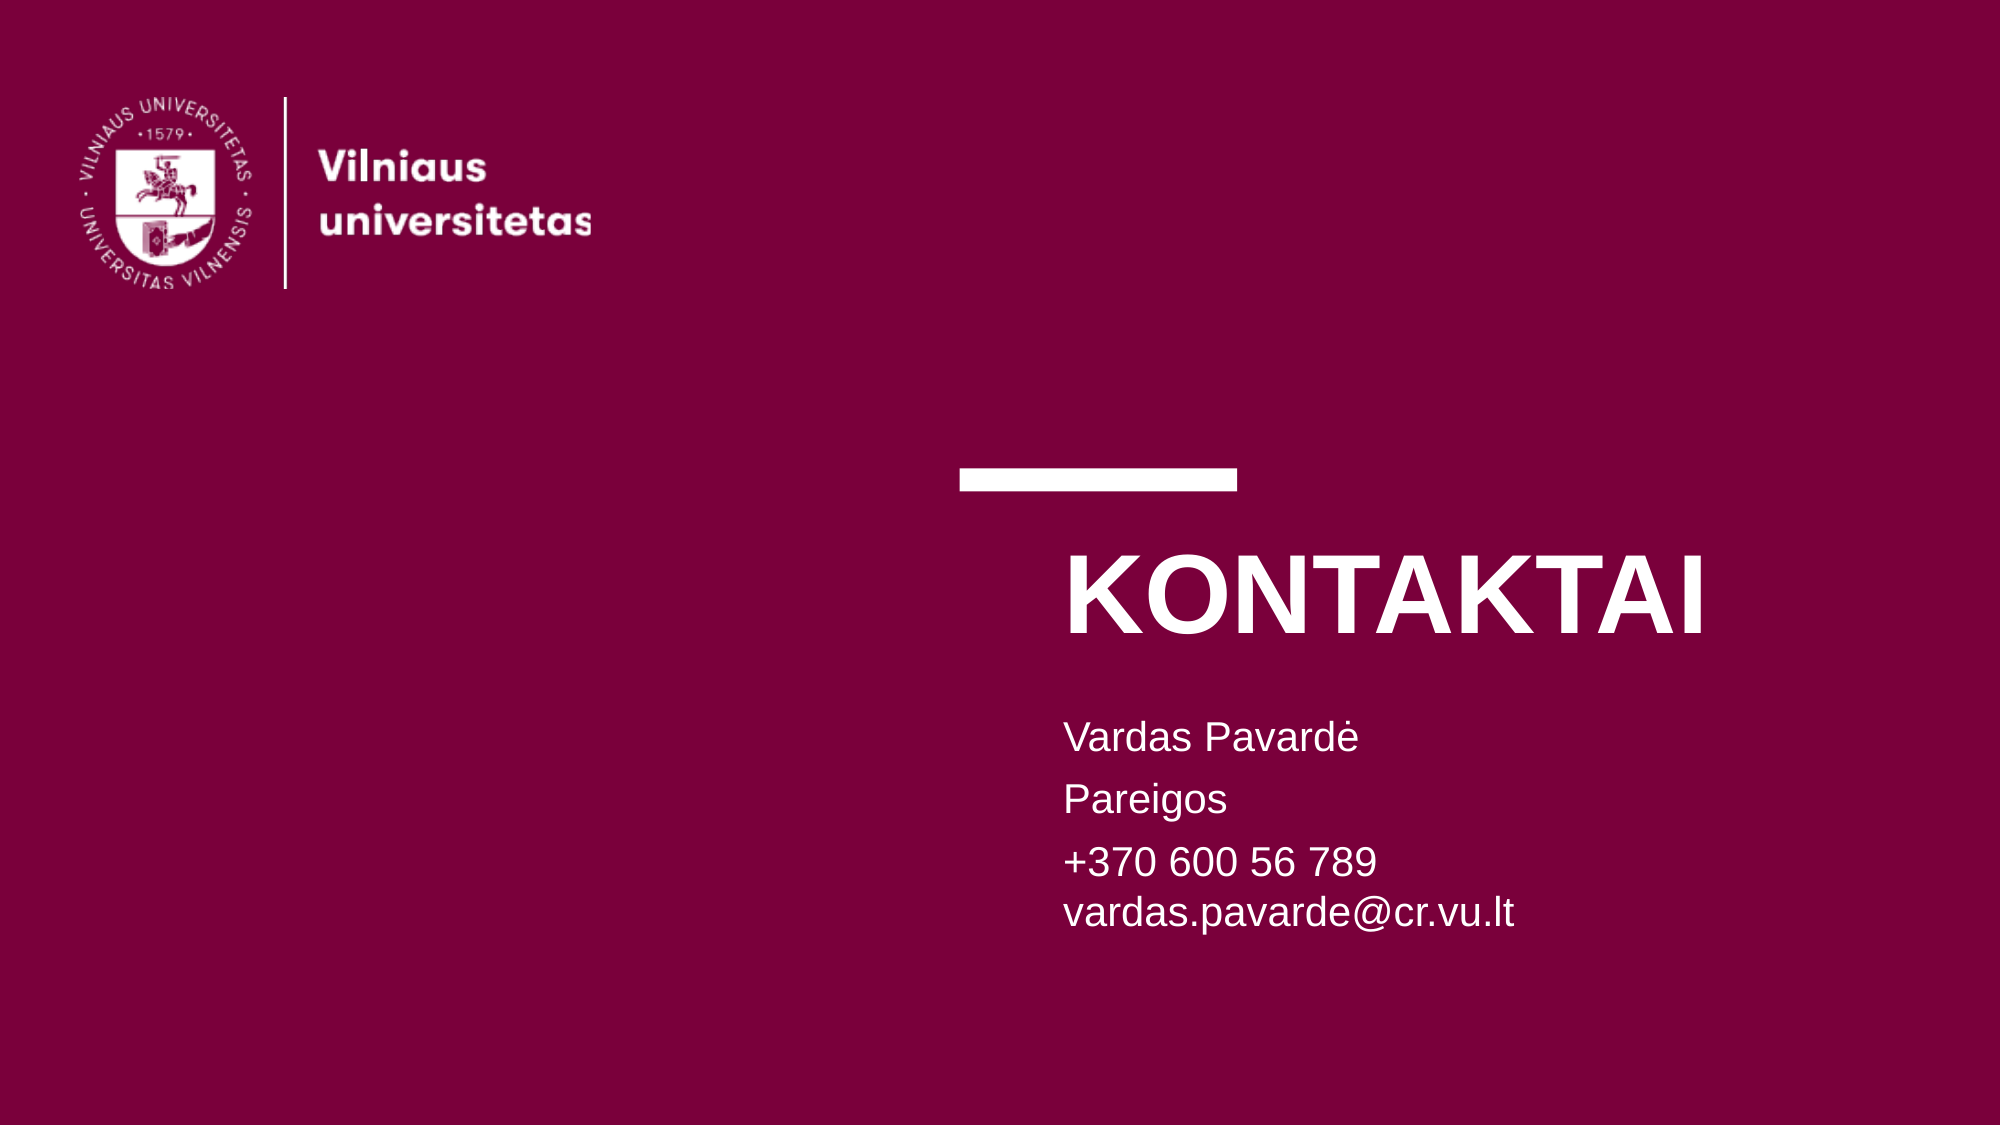

# KONTAKTAI
Vardas Pavardė
Pareigos
+370 600 56 789
vardas.pavarde@cr.vu.lt